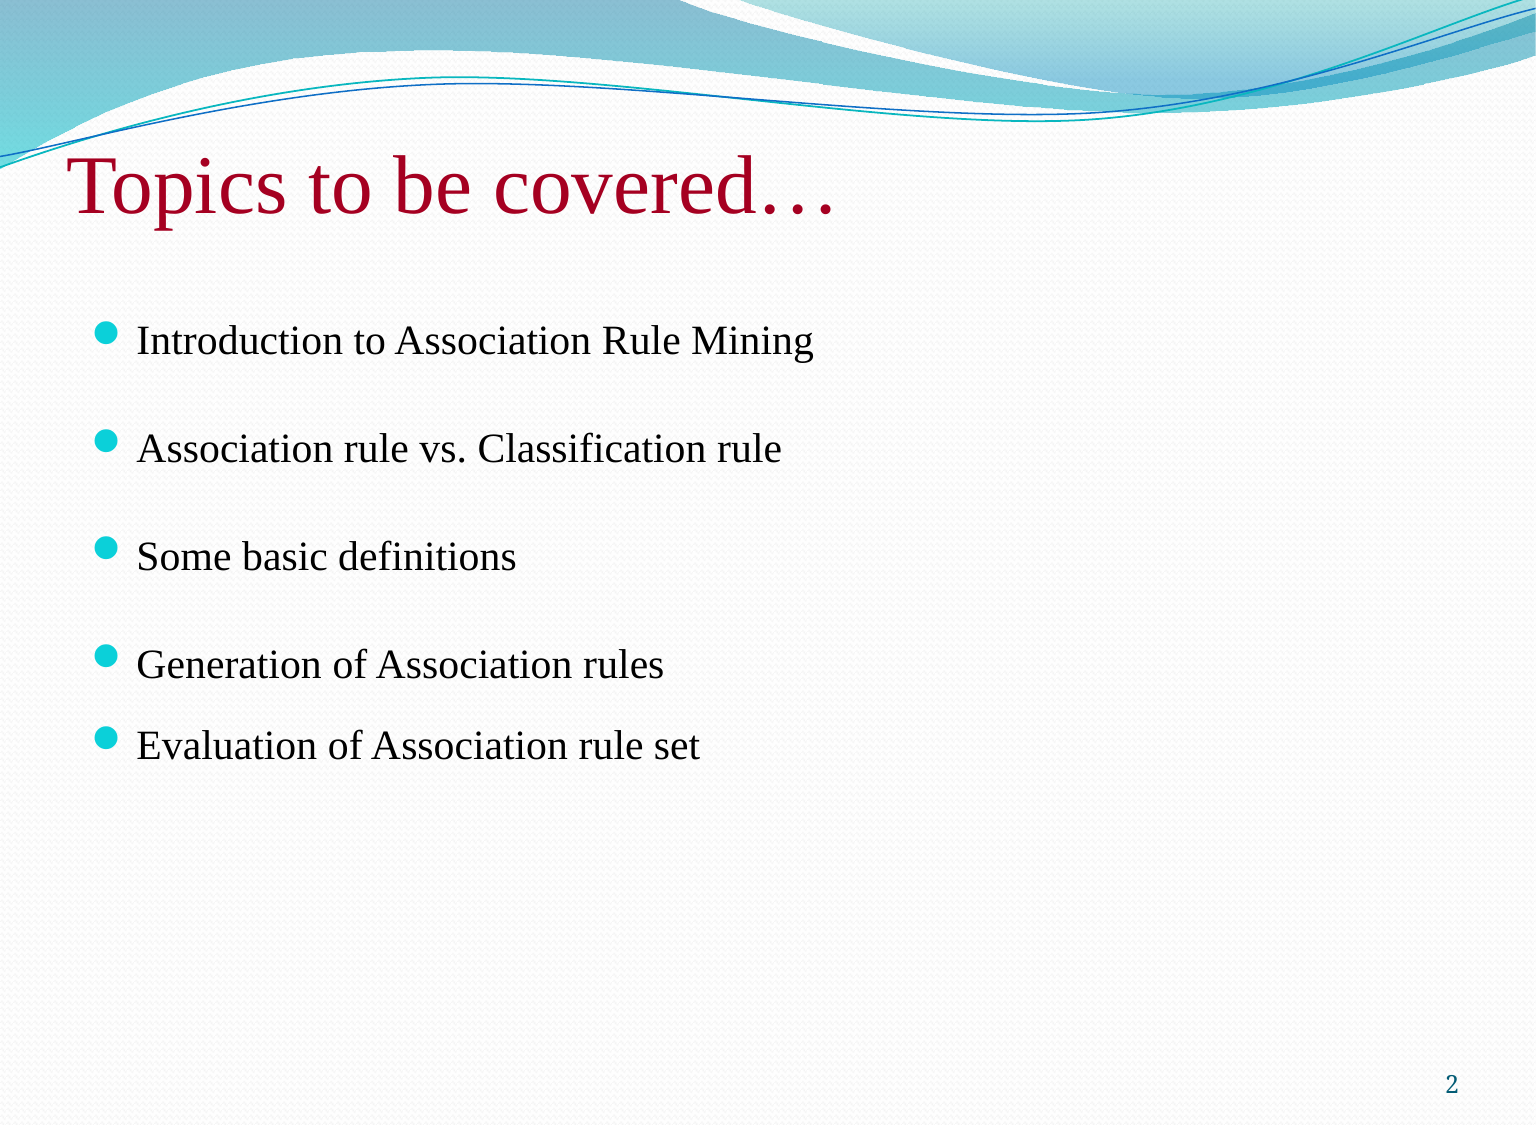

# Topics to be covered…

Introduction to Association Rule Mining

Association rule vs. Classification rule

Some basic definitions

Generation of Association rules

Evaluation of Association rule set
2